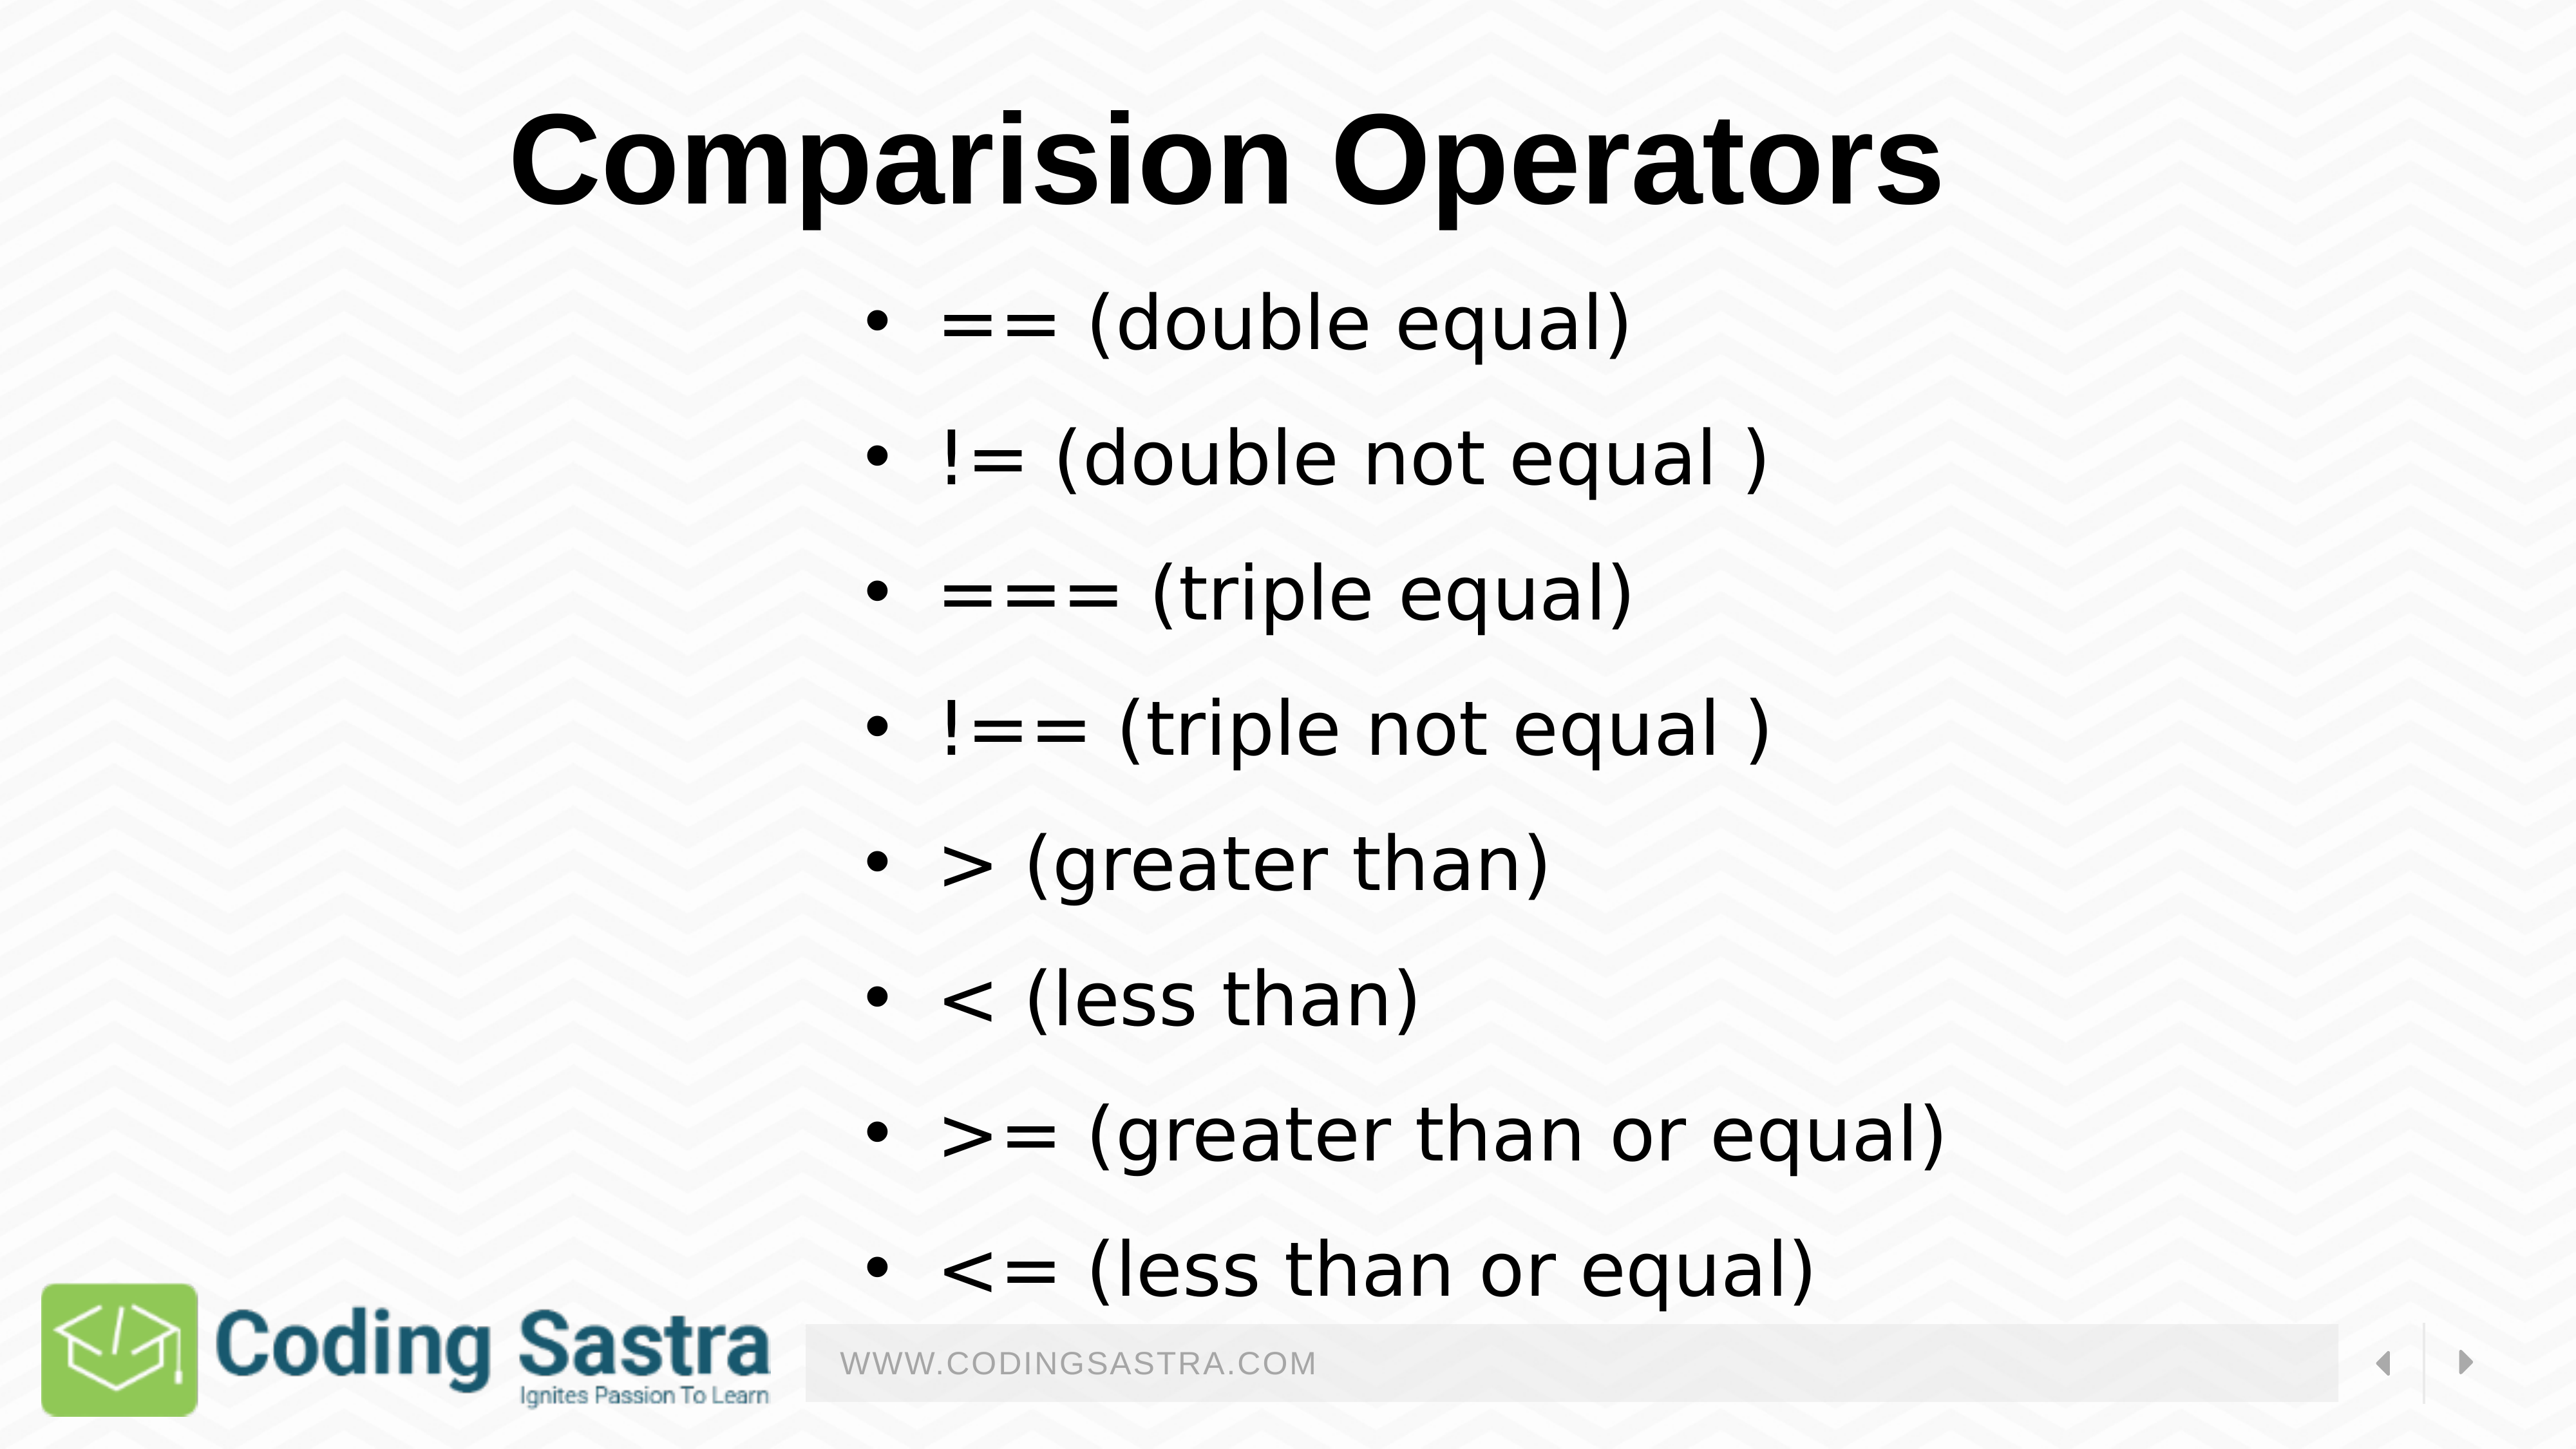

Comparision Operators
== (double equal)
!= (double not equal )
=== (triple equal)
!== (triple not equal )
> (greater than)
< (less than)
>= (greater than or equal)
<= (less than or equal)